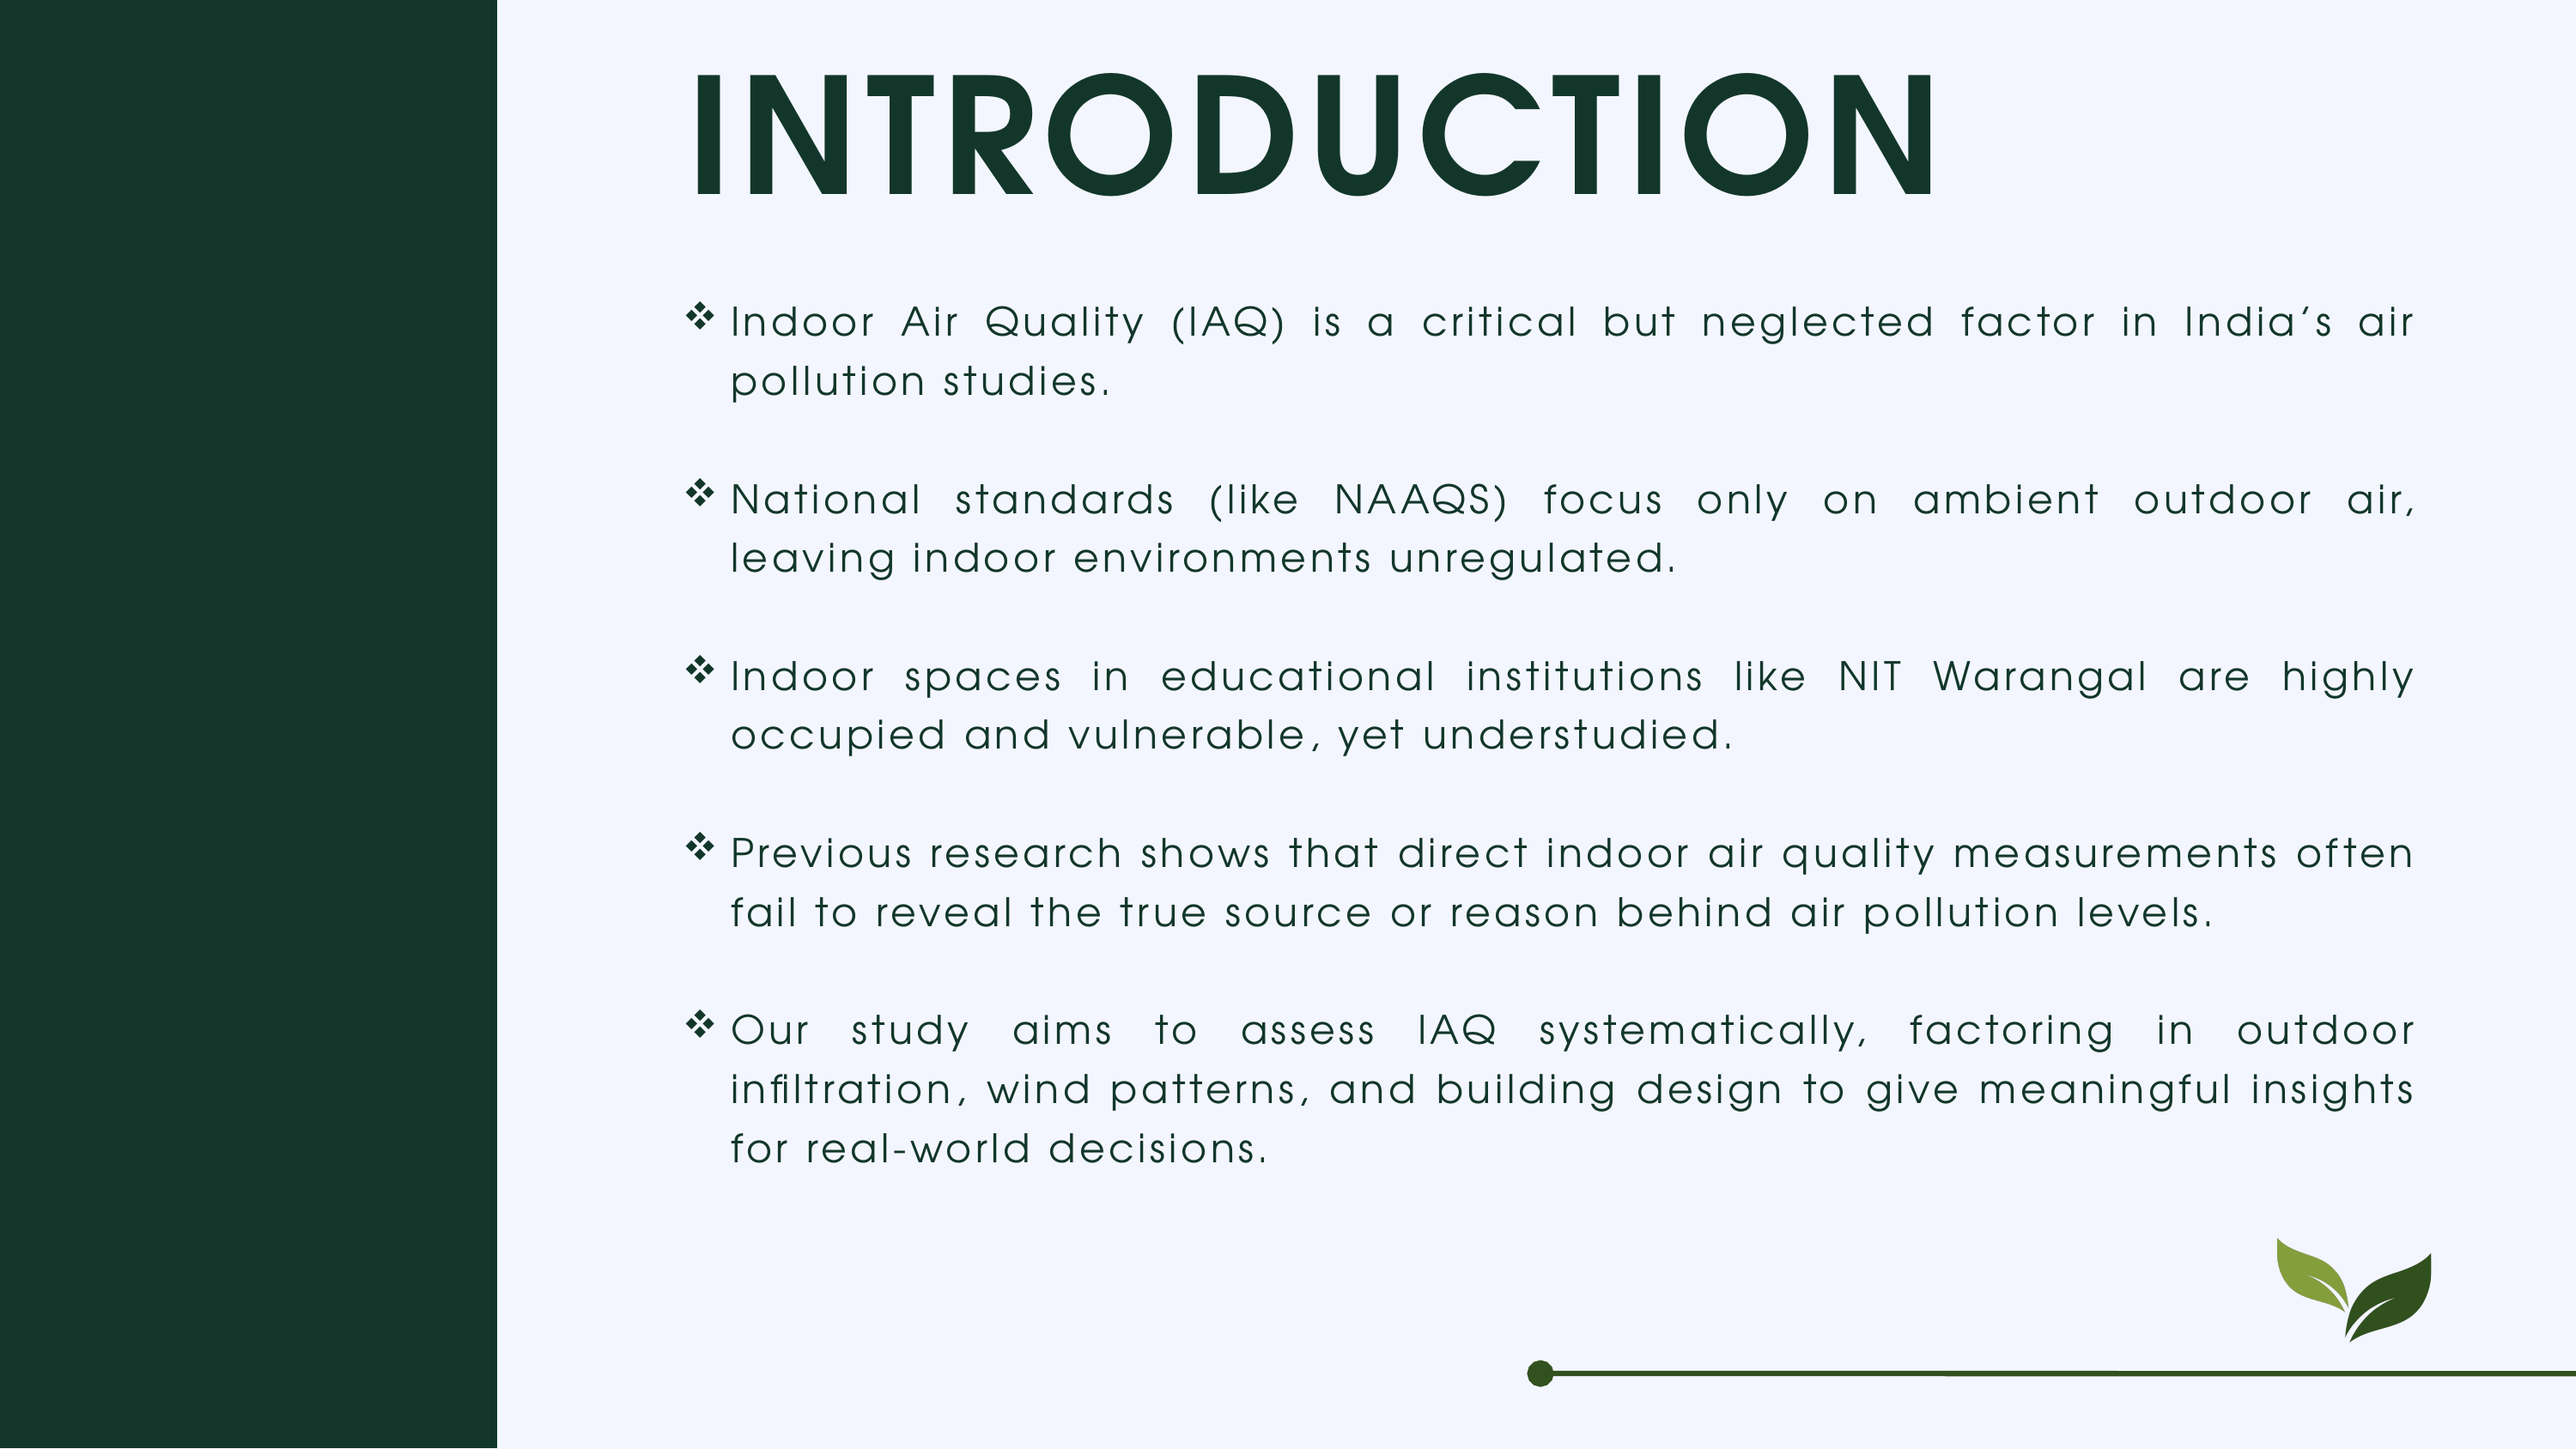

INTRODUCTION

Indoor Air Quality (IAQ) is a critical but neglected factor in India’s air pollution studies.

National standards (like NAAQS) focus only on ambient outdoor air, leaving indoor environments unregulated.

Indoor spaces in educational institutions like NIT Warangal are highly occupied and vulnerable, yet understudied.

Previous research shows that direct indoor air quality measurements often fail to reveal the true source or reason behind air pollution levels.

Our study aims to assess IAQ systematically, factoring in outdoor infiltration, wind patterns, and building design to give meaningful insights for real-world decisions.